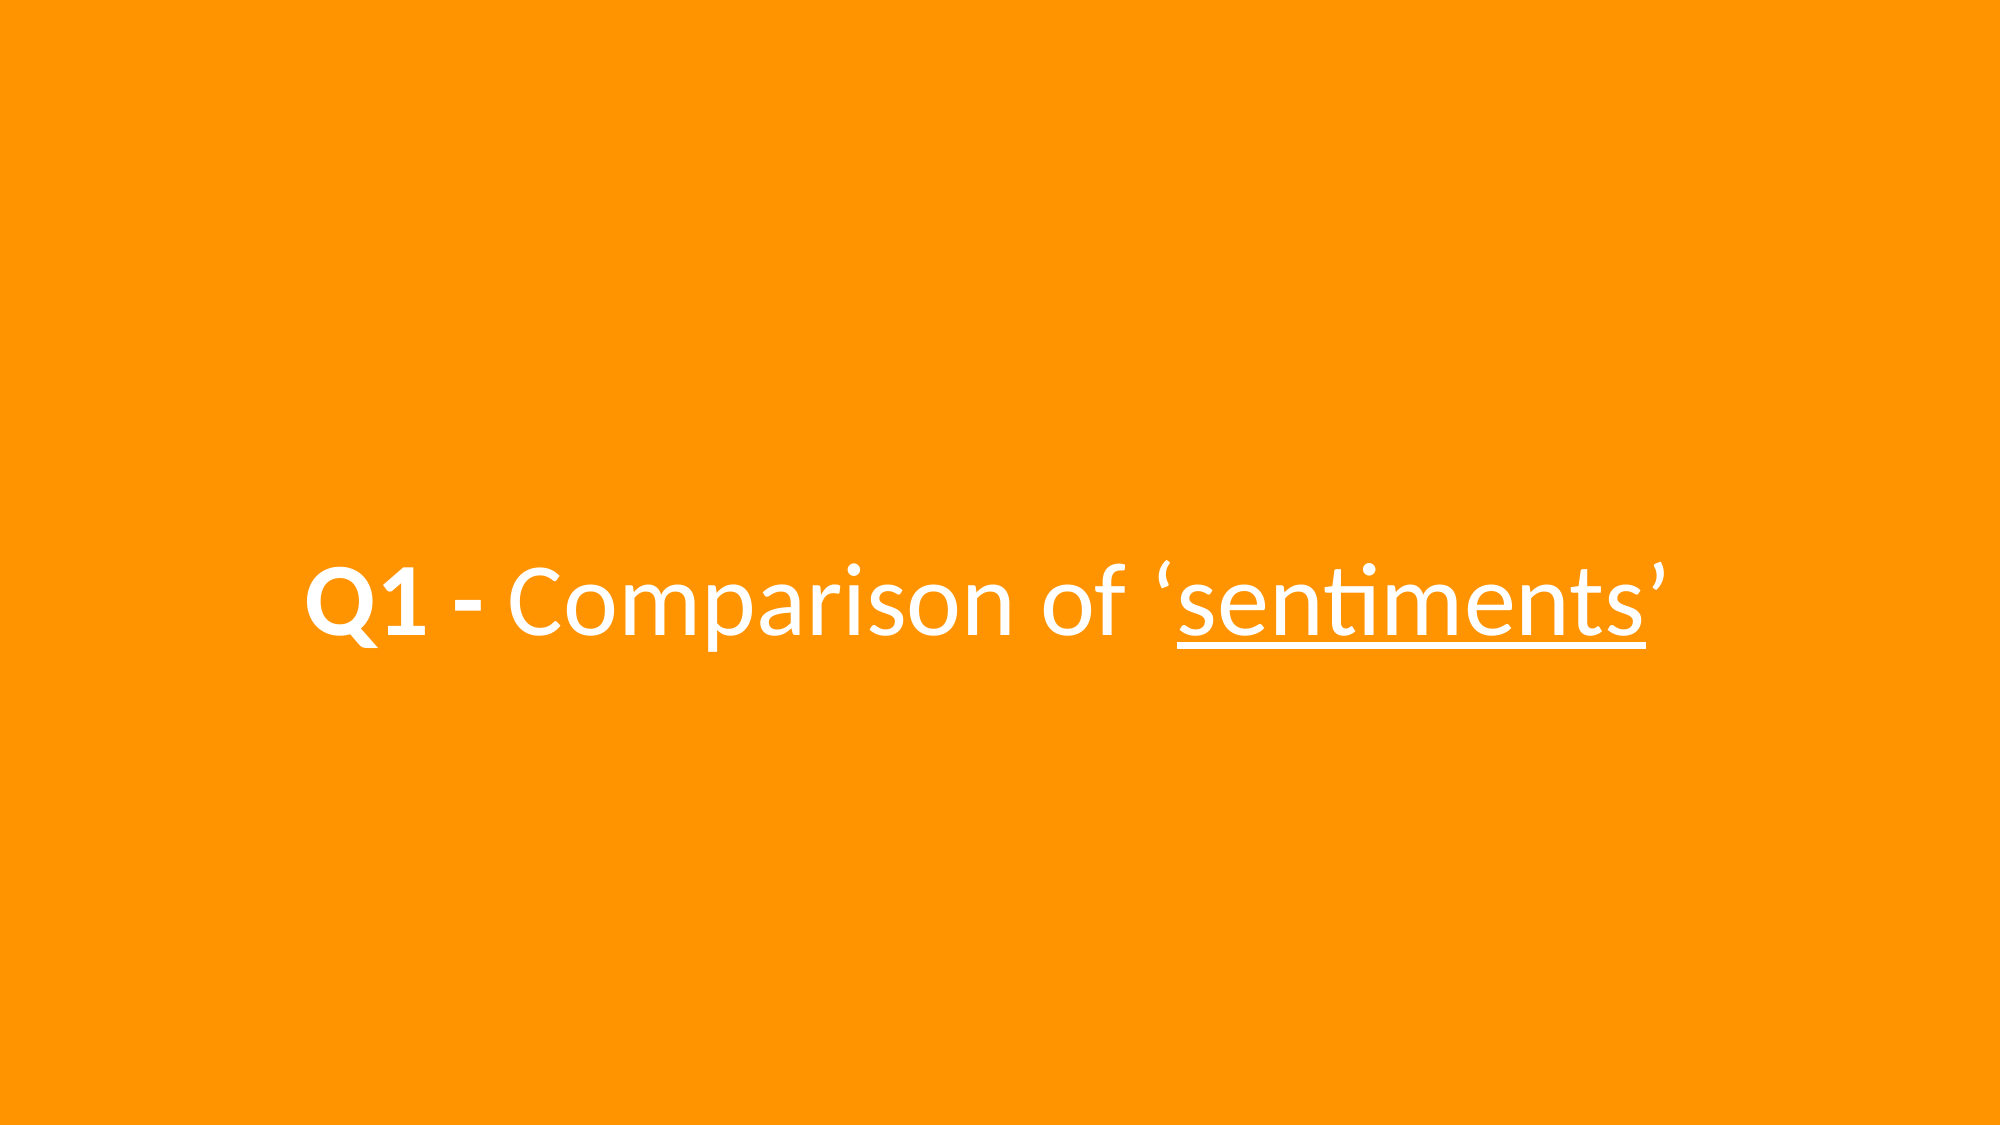

Group Members
Q1 - Comparison of ‘sentiments’